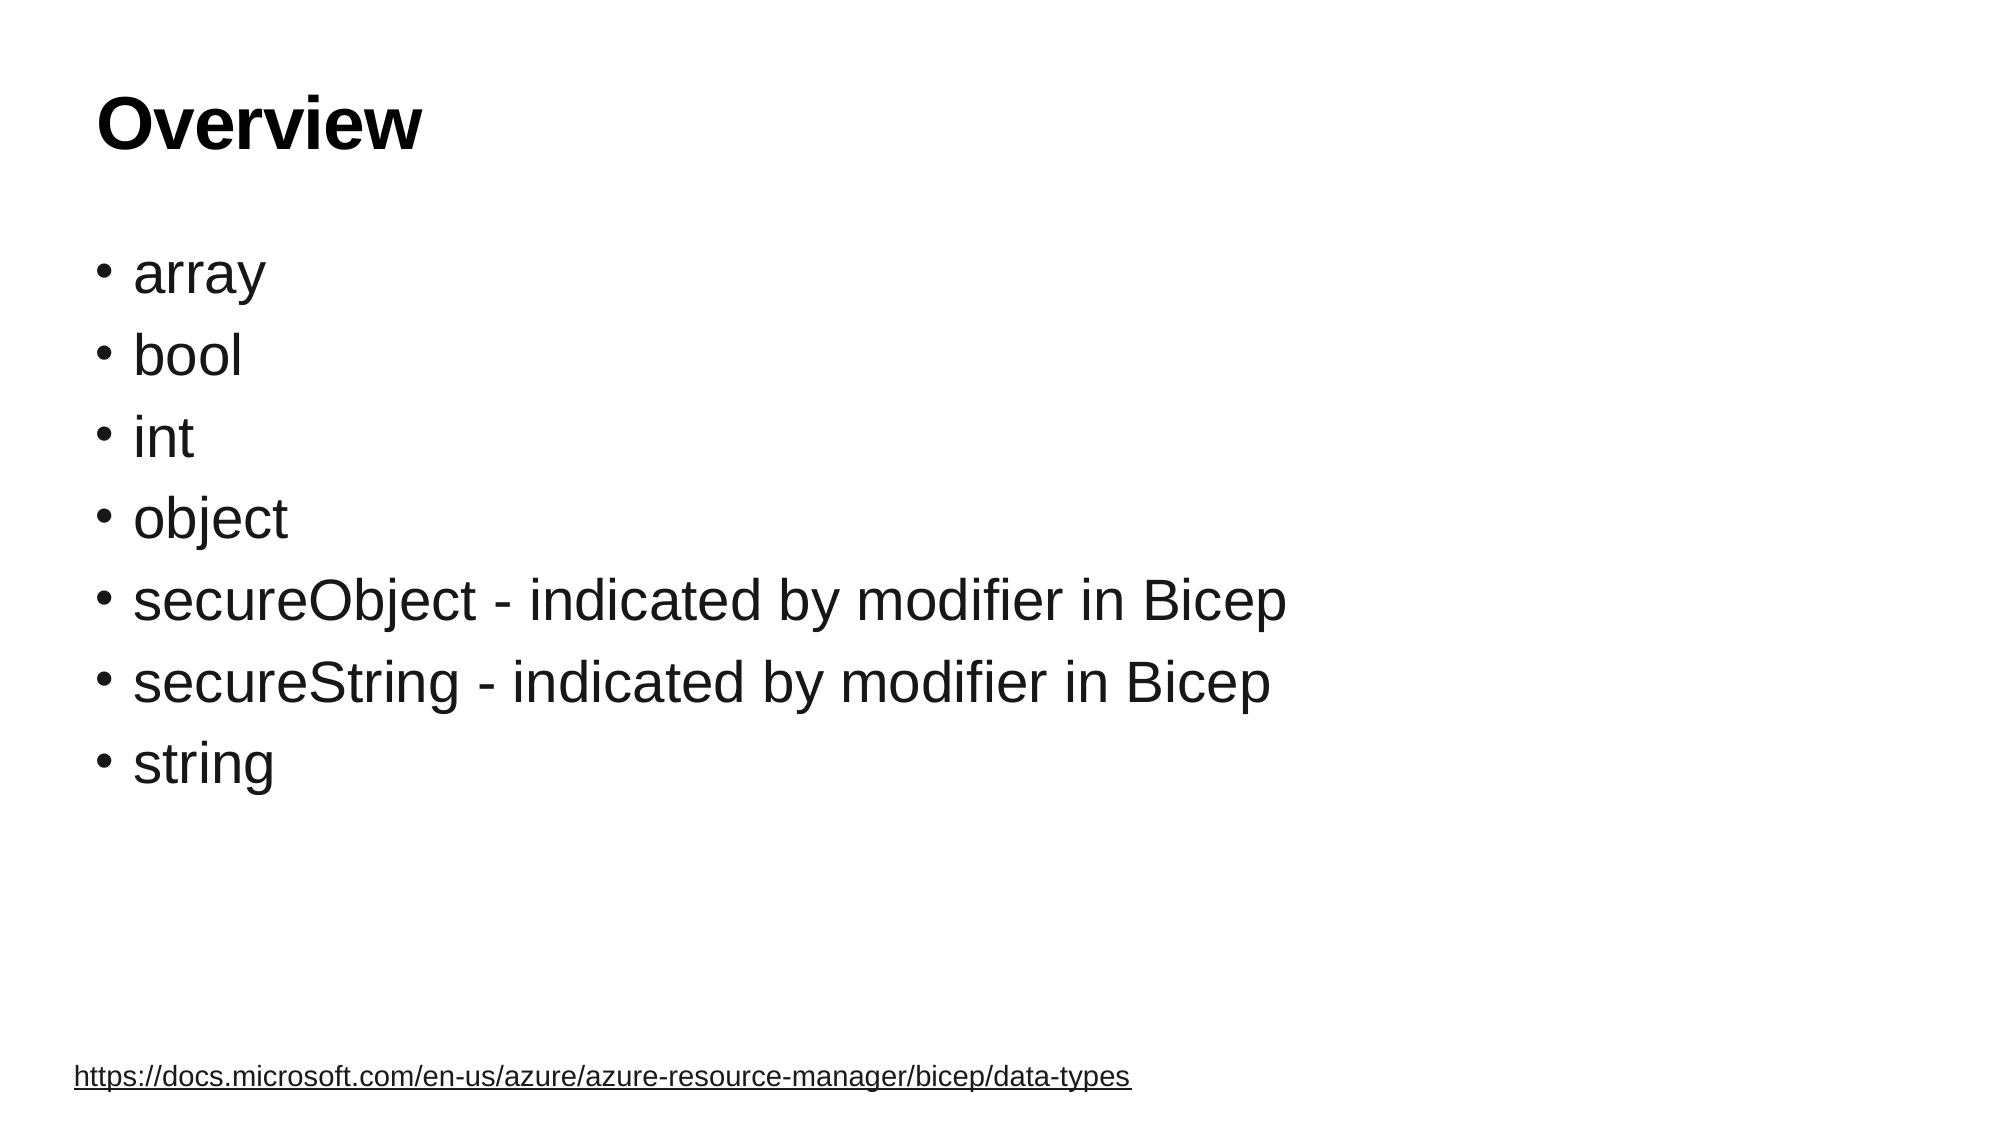

# Overview
array
bool
int
object
secureObject - indicated by modifier in Bicep
secureString - indicated by modifier in Bicep
string

https://docs.microsoft.com/en-us/azure/azure-resource-manager/bicep/data-types